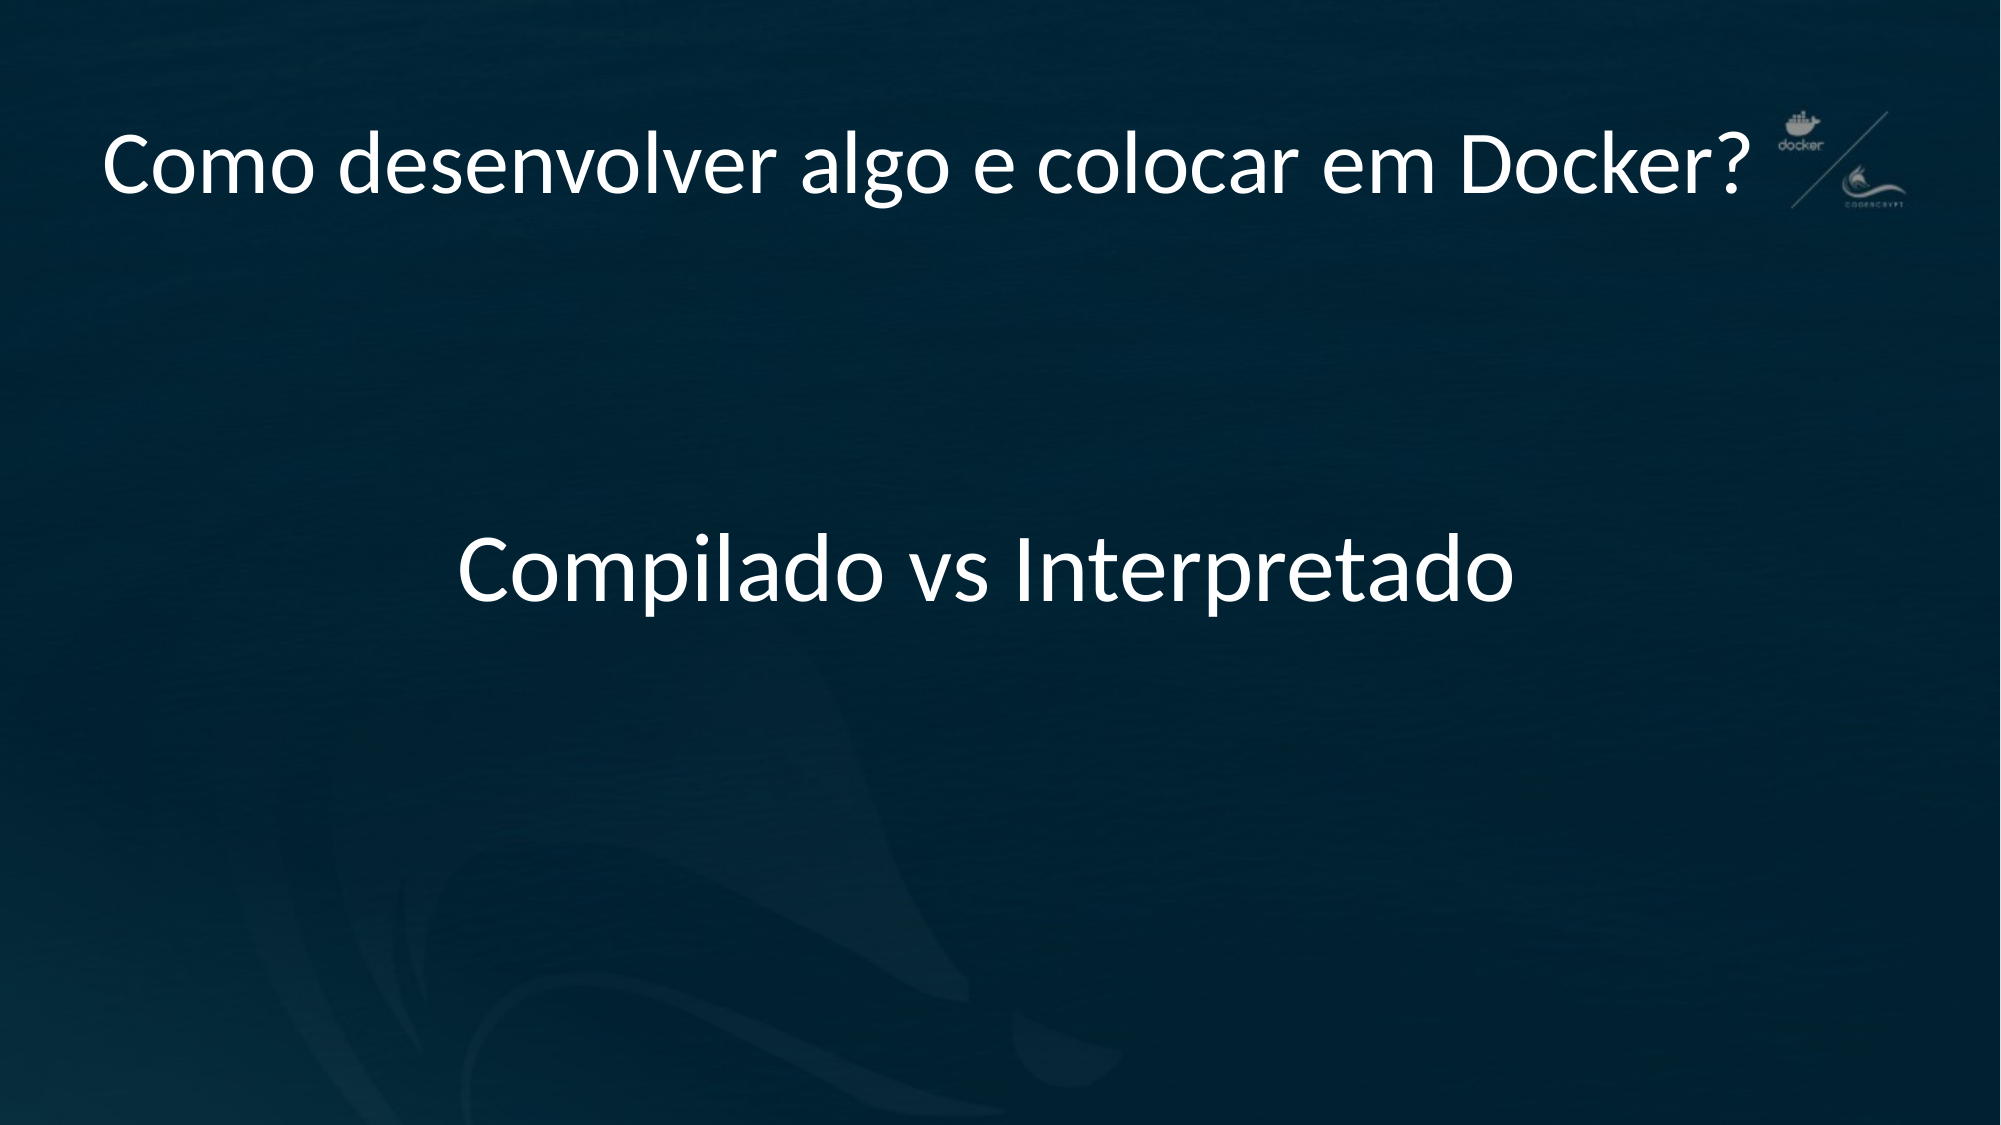

# Como desenvolver algo e colocar em Docker?
Compilado vs Interpretado